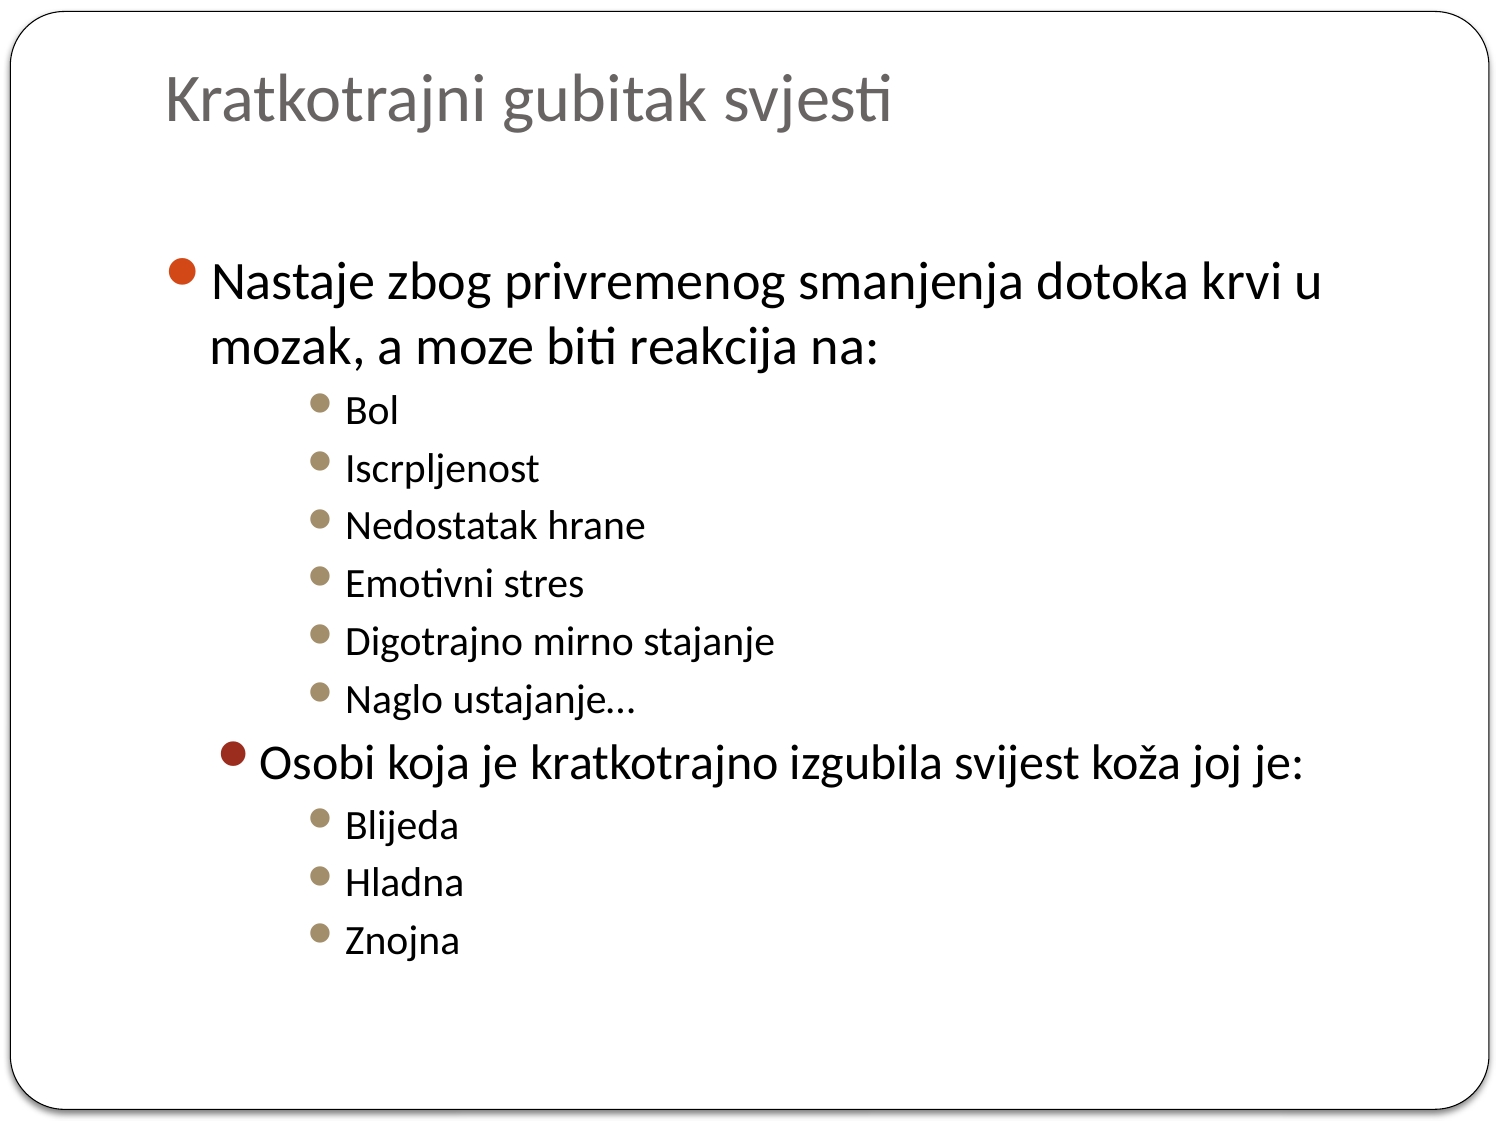

# Kratkotrajni gubitak svjesti
Nastaje zbog privremenog smanjenja dotoka krvi u mozak, a moze biti reakcija na:
Bol
Iscrpljenost
Nedostatak hrane
Emotivni stres
Digotrajno mirno stajanje
Naglo ustajanje…
Osobi koja je kratkotrajno izgubila svijest koža joj je:
Blijeda
Hladna
Znojna